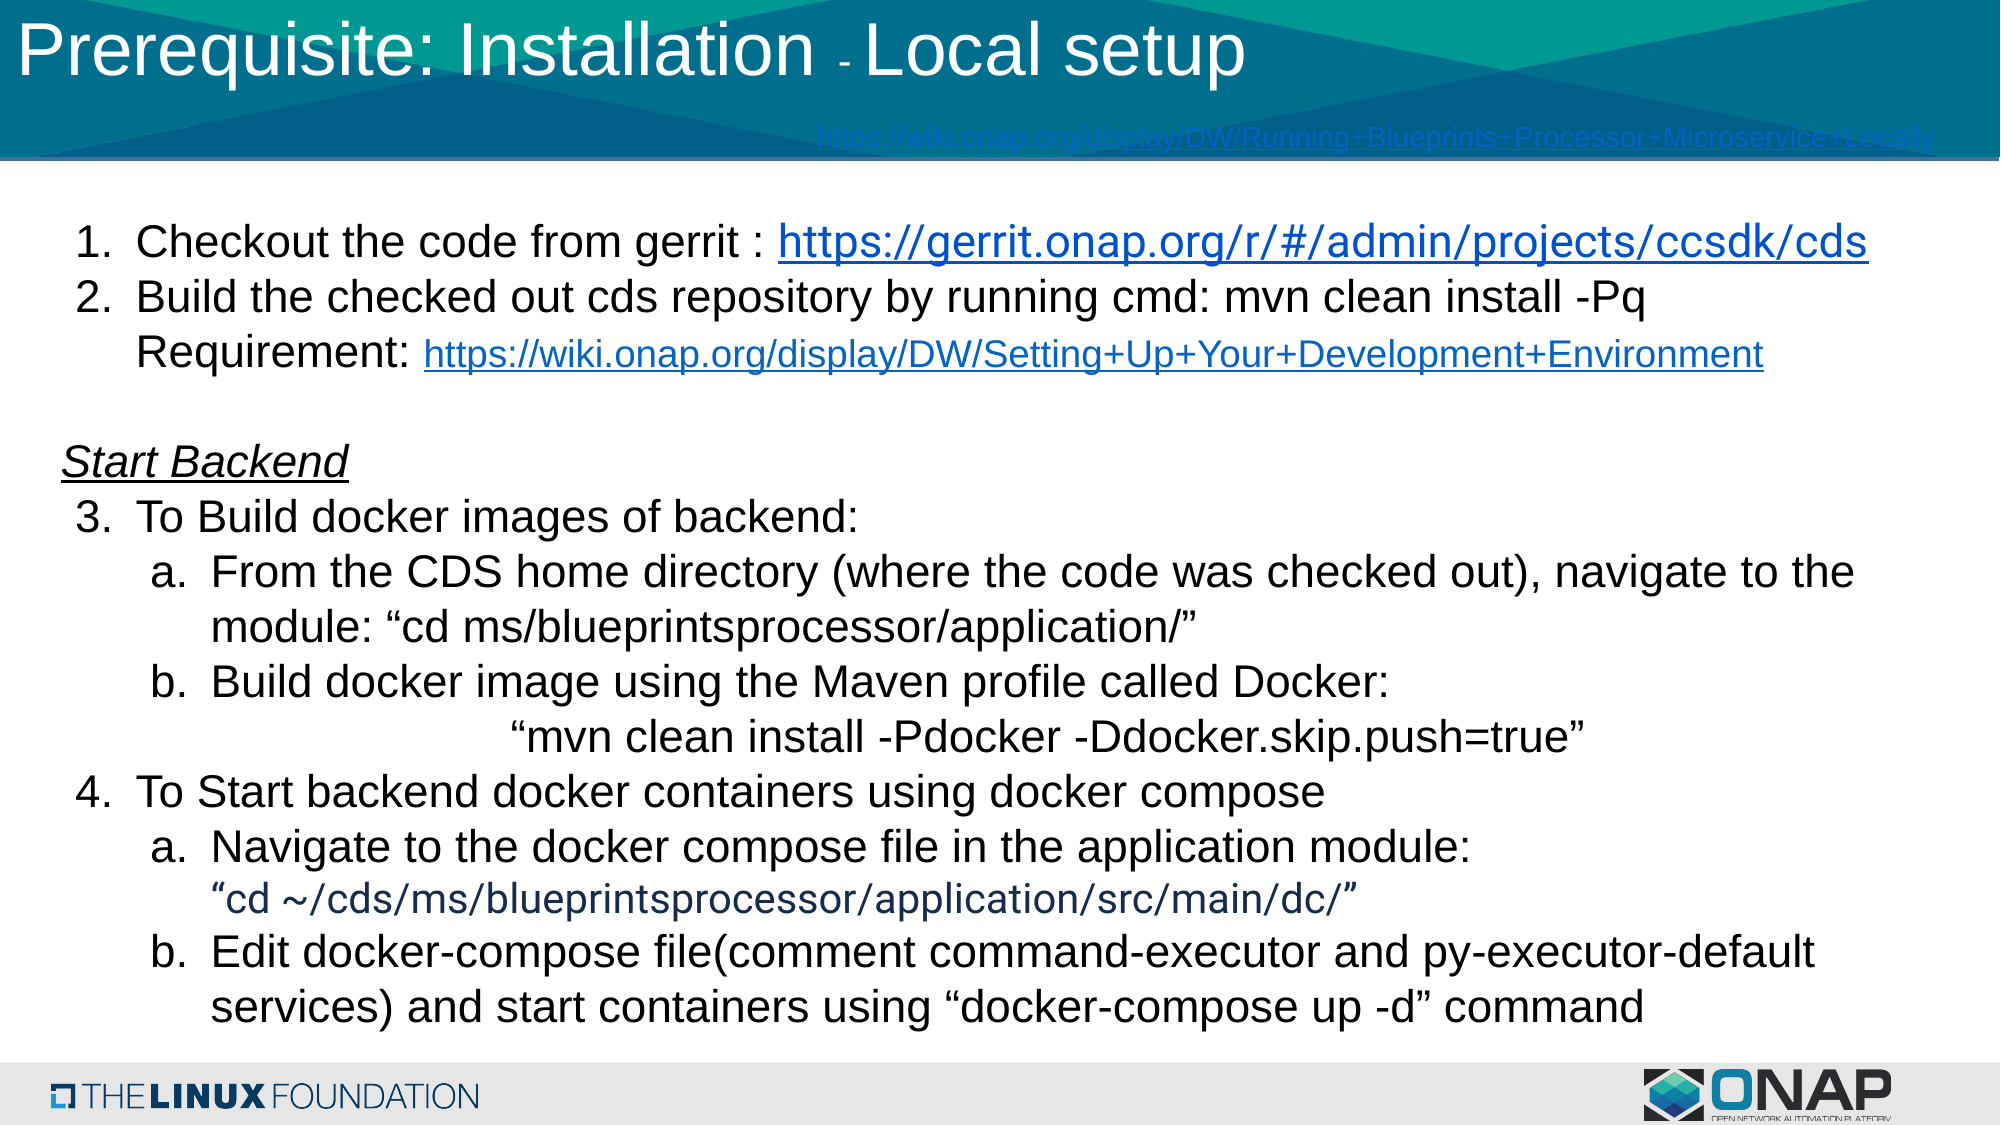

Prerequisite: Installation - Local setup
https://wiki.onap.org/display/DW/Running+Blueprints+Processor+Microservice+Locally
Checkout the code from gerrit : https://gerrit.onap.org/r/#/admin/projects/ccsdk/cds
Build the checked out cds repository by running cmd: mvn clean install -Pq
Requirement: https://wiki.onap.org/display/DW/Setting+Up+Your+Development+Environment

Start Backend
To Build docker images of backend:
From the CDS home directory (where the code was checked out), navigate to the module: “cd ms/blueprintsprocessor/application/”
Build docker image using the Maven profile called Docker:
     			“mvn clean install -Pdocker -Ddocker.skip.push=true”
To Start backend docker containers using docker compose
Navigate to the docker compose file in the application module:
“cd ~/cds/ms/blueprintsprocessor/application/src/main/dc/”
Edit docker-compose file(comment command-executor and py-executor-default services) and start containers using “docker-compose up -d” command